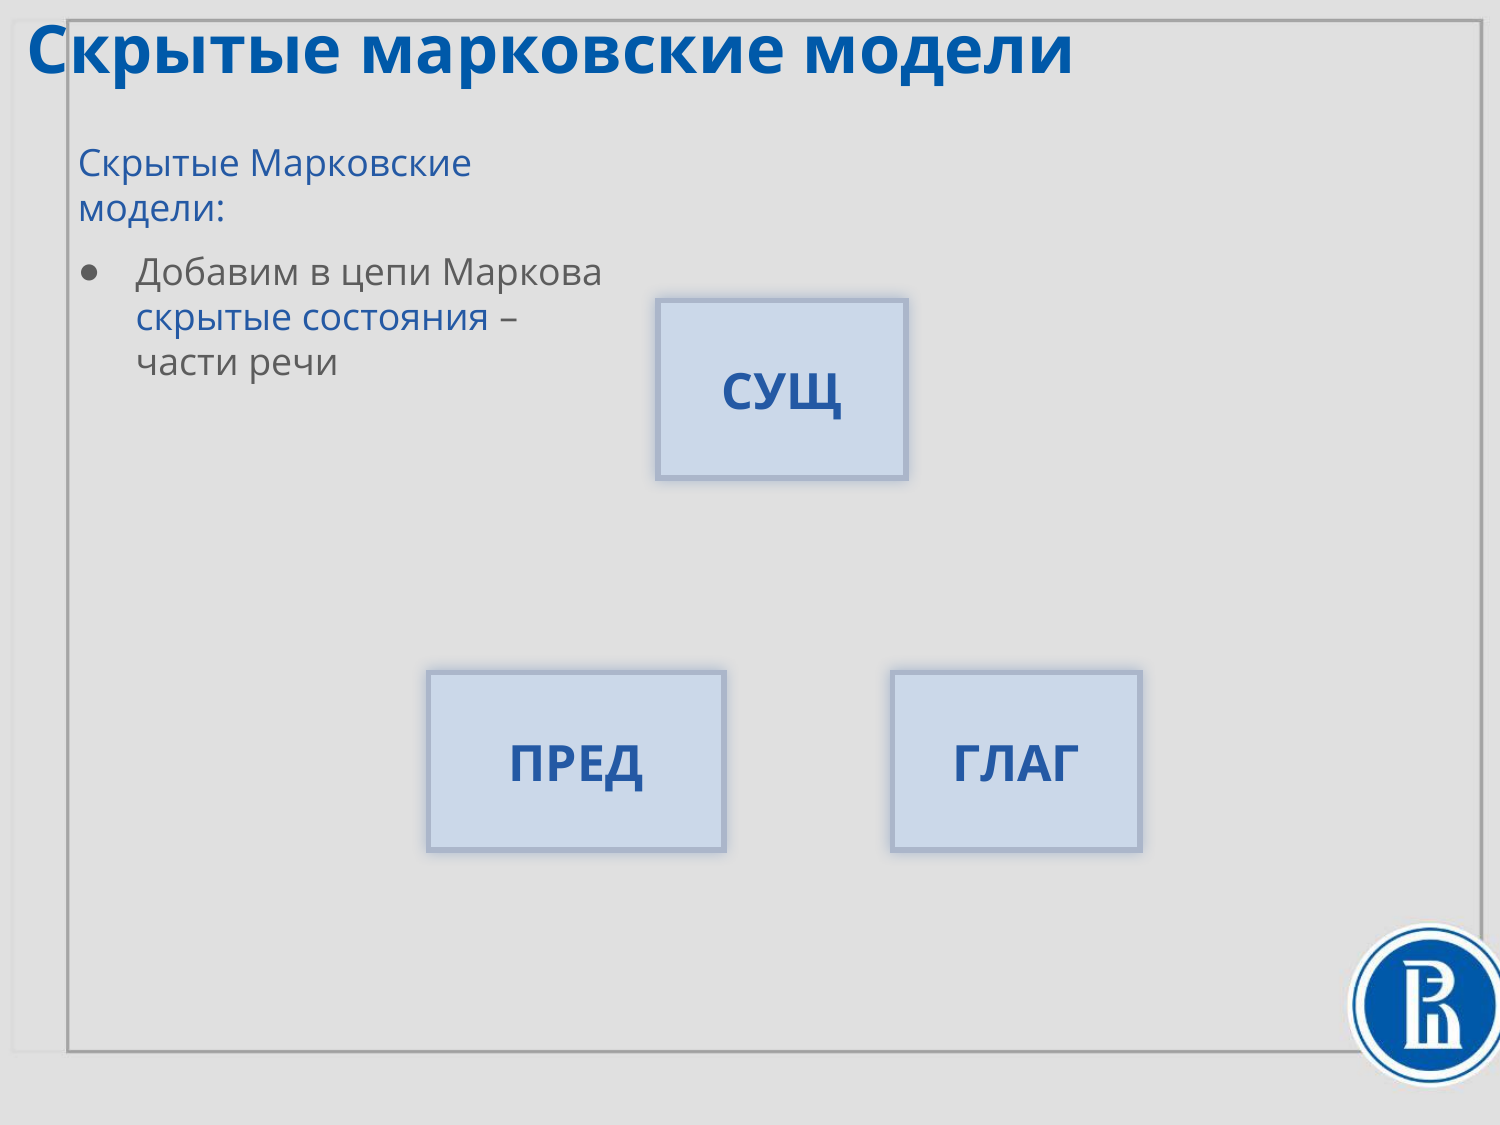

Скрытые марковские модели
Скрытые Марковские модели:
Добавим в цепи Маркова скрытые состояния – части речи

СУЩ

ГЛАГ

ПРЕД